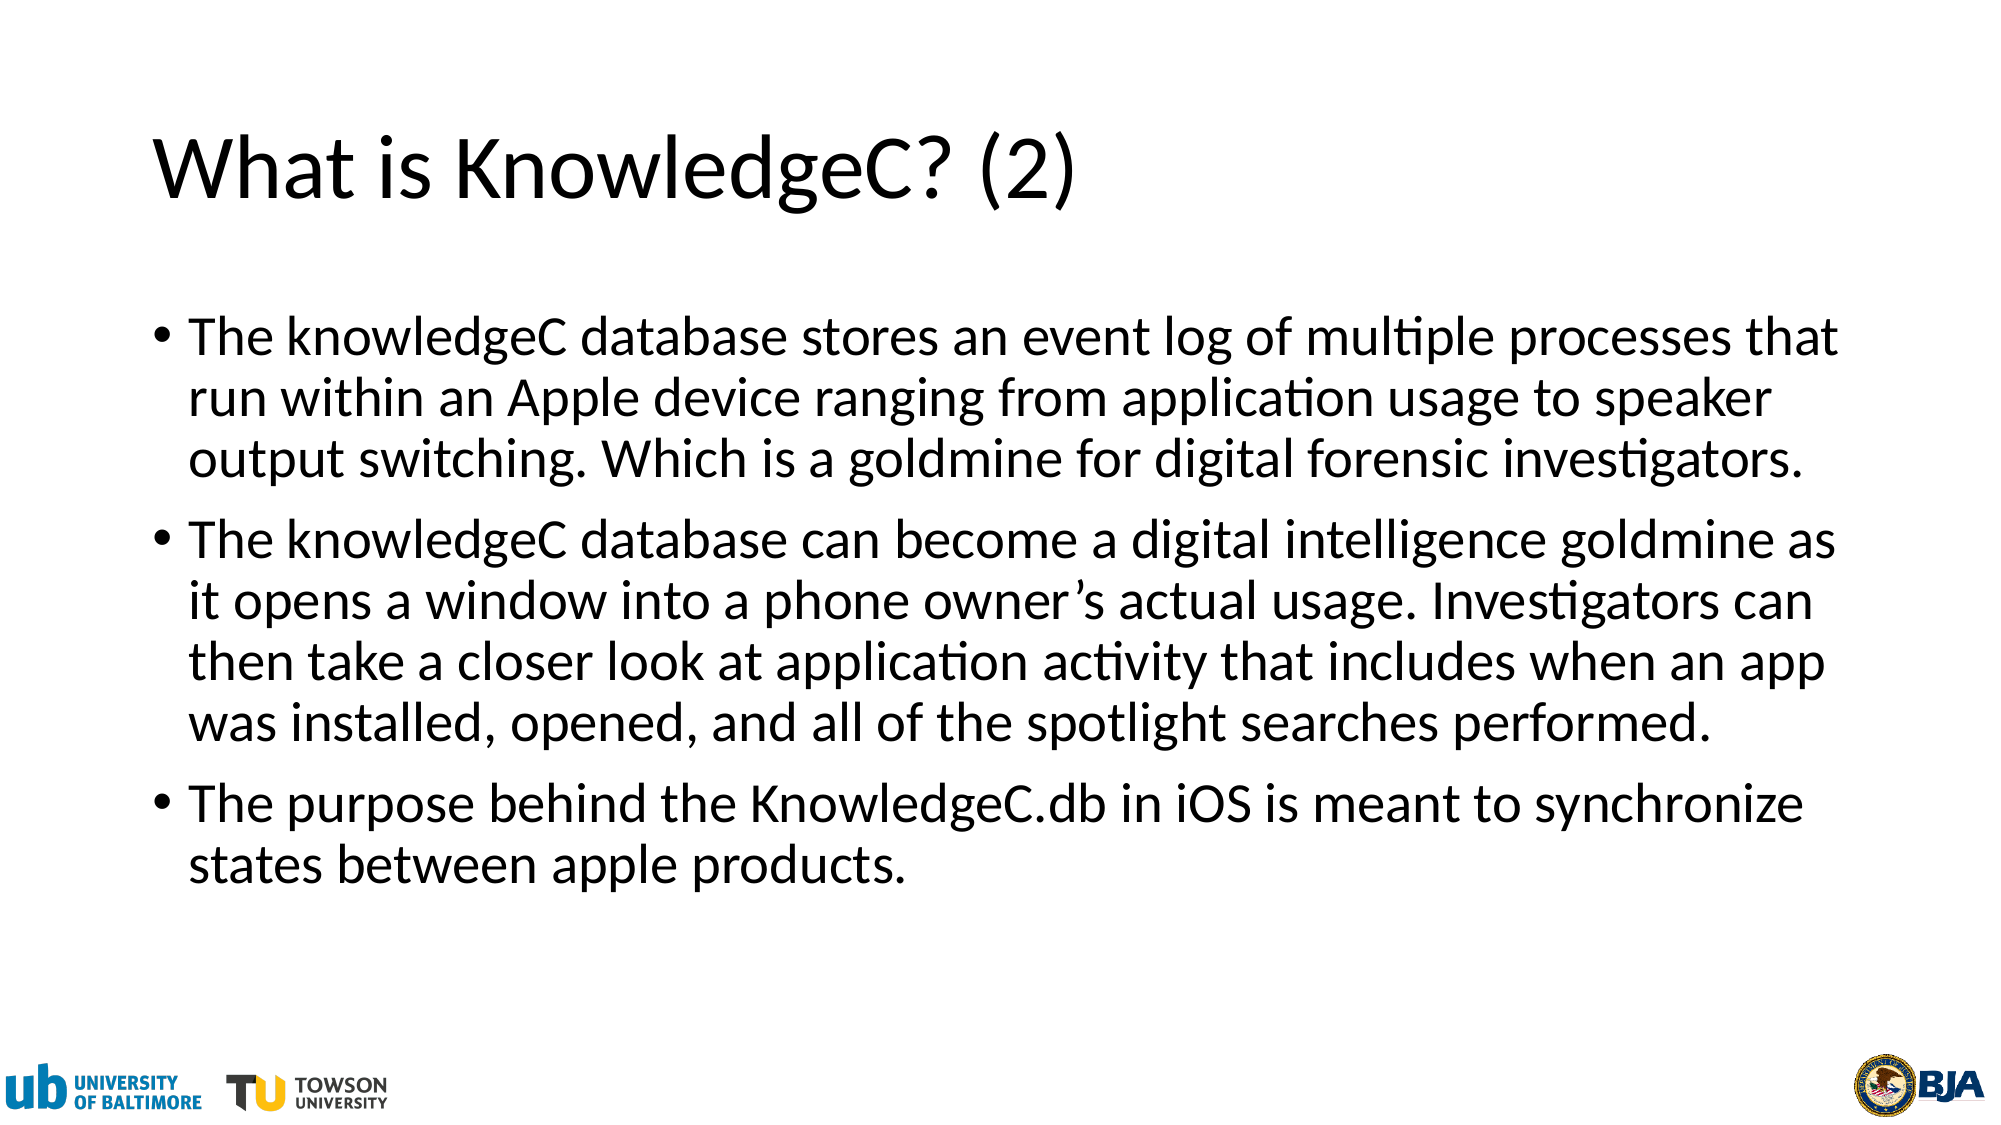

# What is KnowledgeC? (2)
The knowledgeC database stores an event log of multiple processes that run within an Apple device ranging from application usage to speaker output switching. Which is a goldmine for digital forensic investigators.
The knowledgeC database can become a digital intelligence goldmine as it opens a window into a phone owner’s actual usage. Investigators can then take a closer look at application activity that includes when an app was installed, opened, and all of the spotlight searches performed.
The purpose behind the KnowledgeC.db in iOS is meant to synchronize states between apple products.